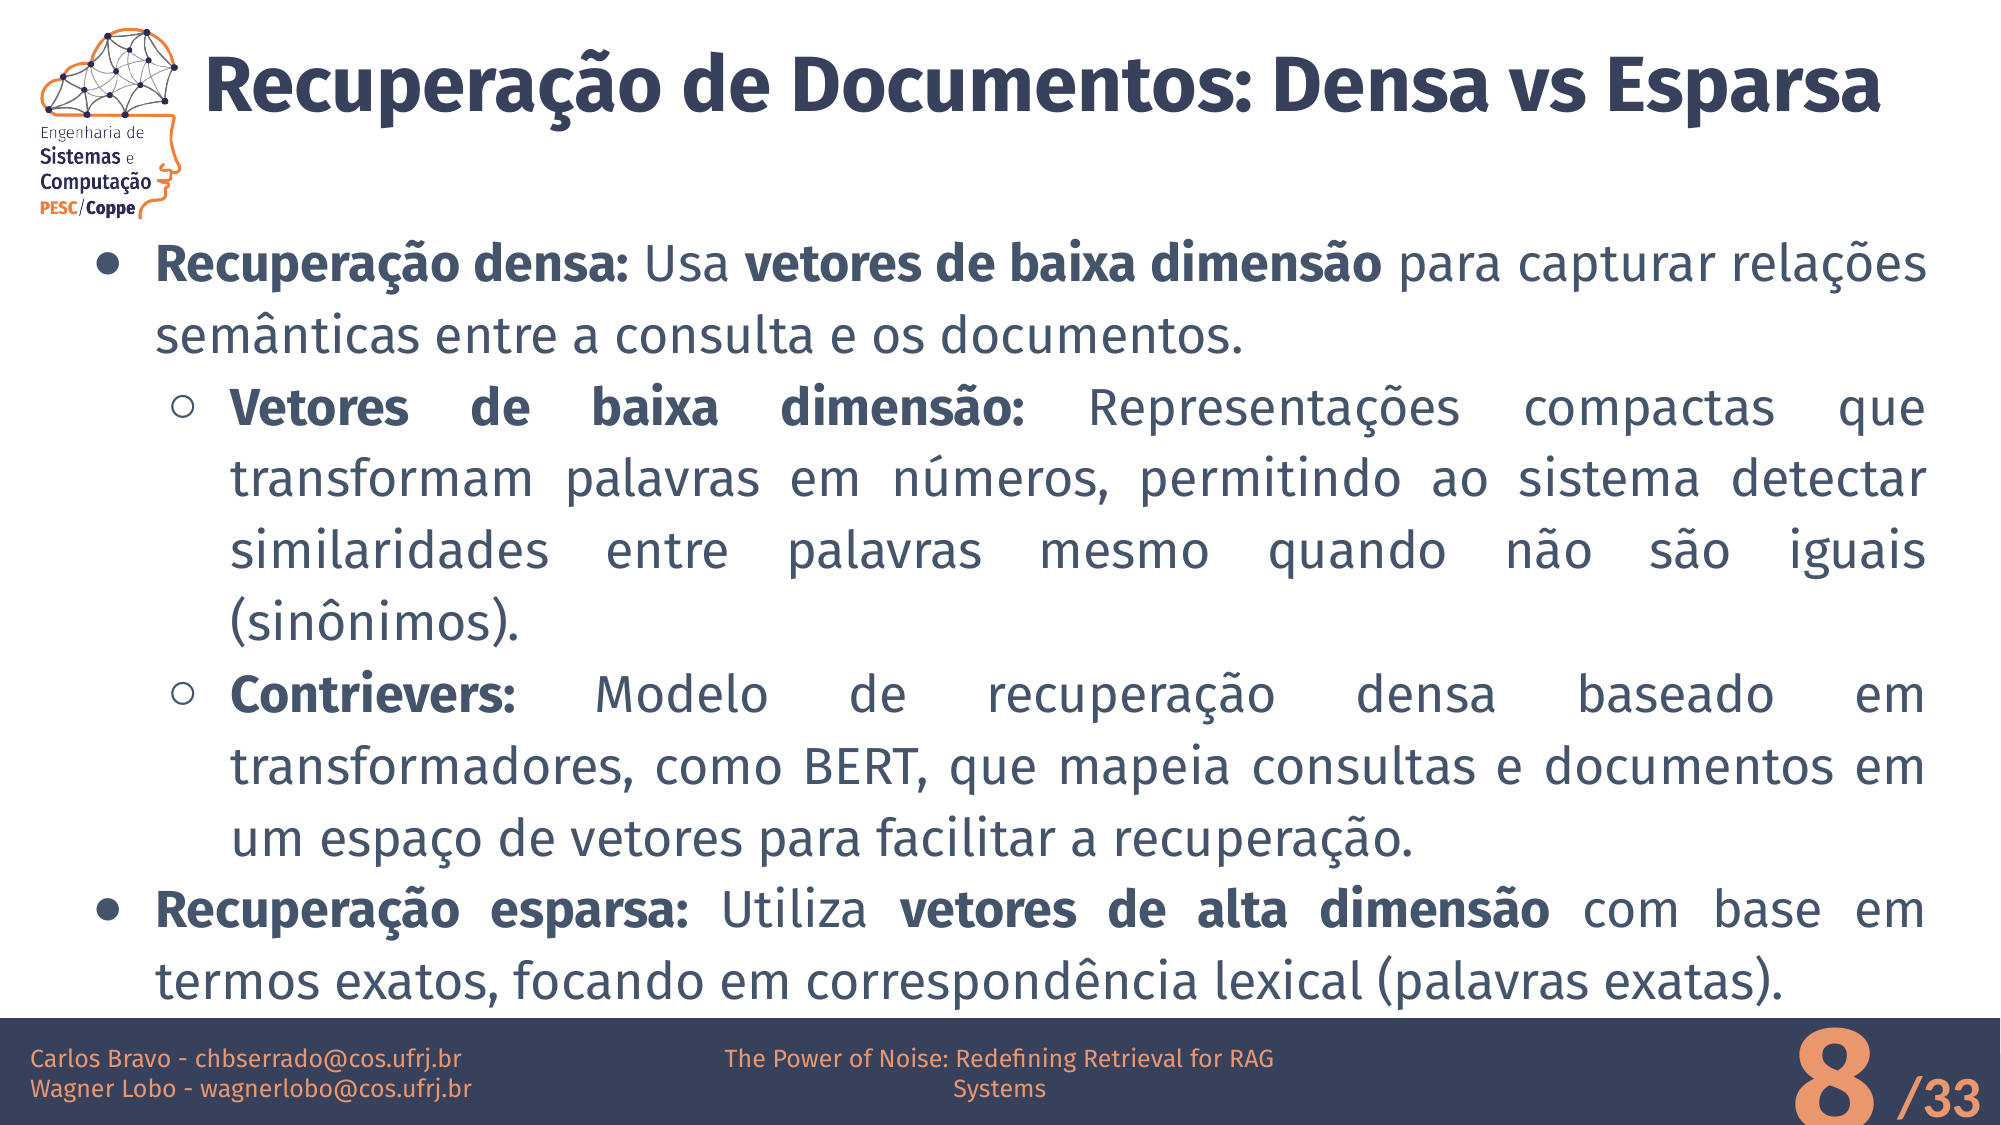

# Recuperação de Documentos: Densa vs Esparsa
Recuperação densa: Usa vetores de baixa dimensão para capturar relações semânticas entre a consulta e os documentos.
Vetores de baixa dimensão: Representações compactas que transformam palavras em números, permitindo ao sistema detectar similaridades entre palavras mesmo quando não são iguais (sinônimos).
Contrievers: Modelo de recuperação densa baseado em transformadores, como BERT, que mapeia consultas e documentos em um espaço de vetores para facilitar a recuperação.
Recuperação esparsa: Utiliza vetores de alta dimensão com base em termos exatos, focando em correspondência lexical (palavras exatas).

8